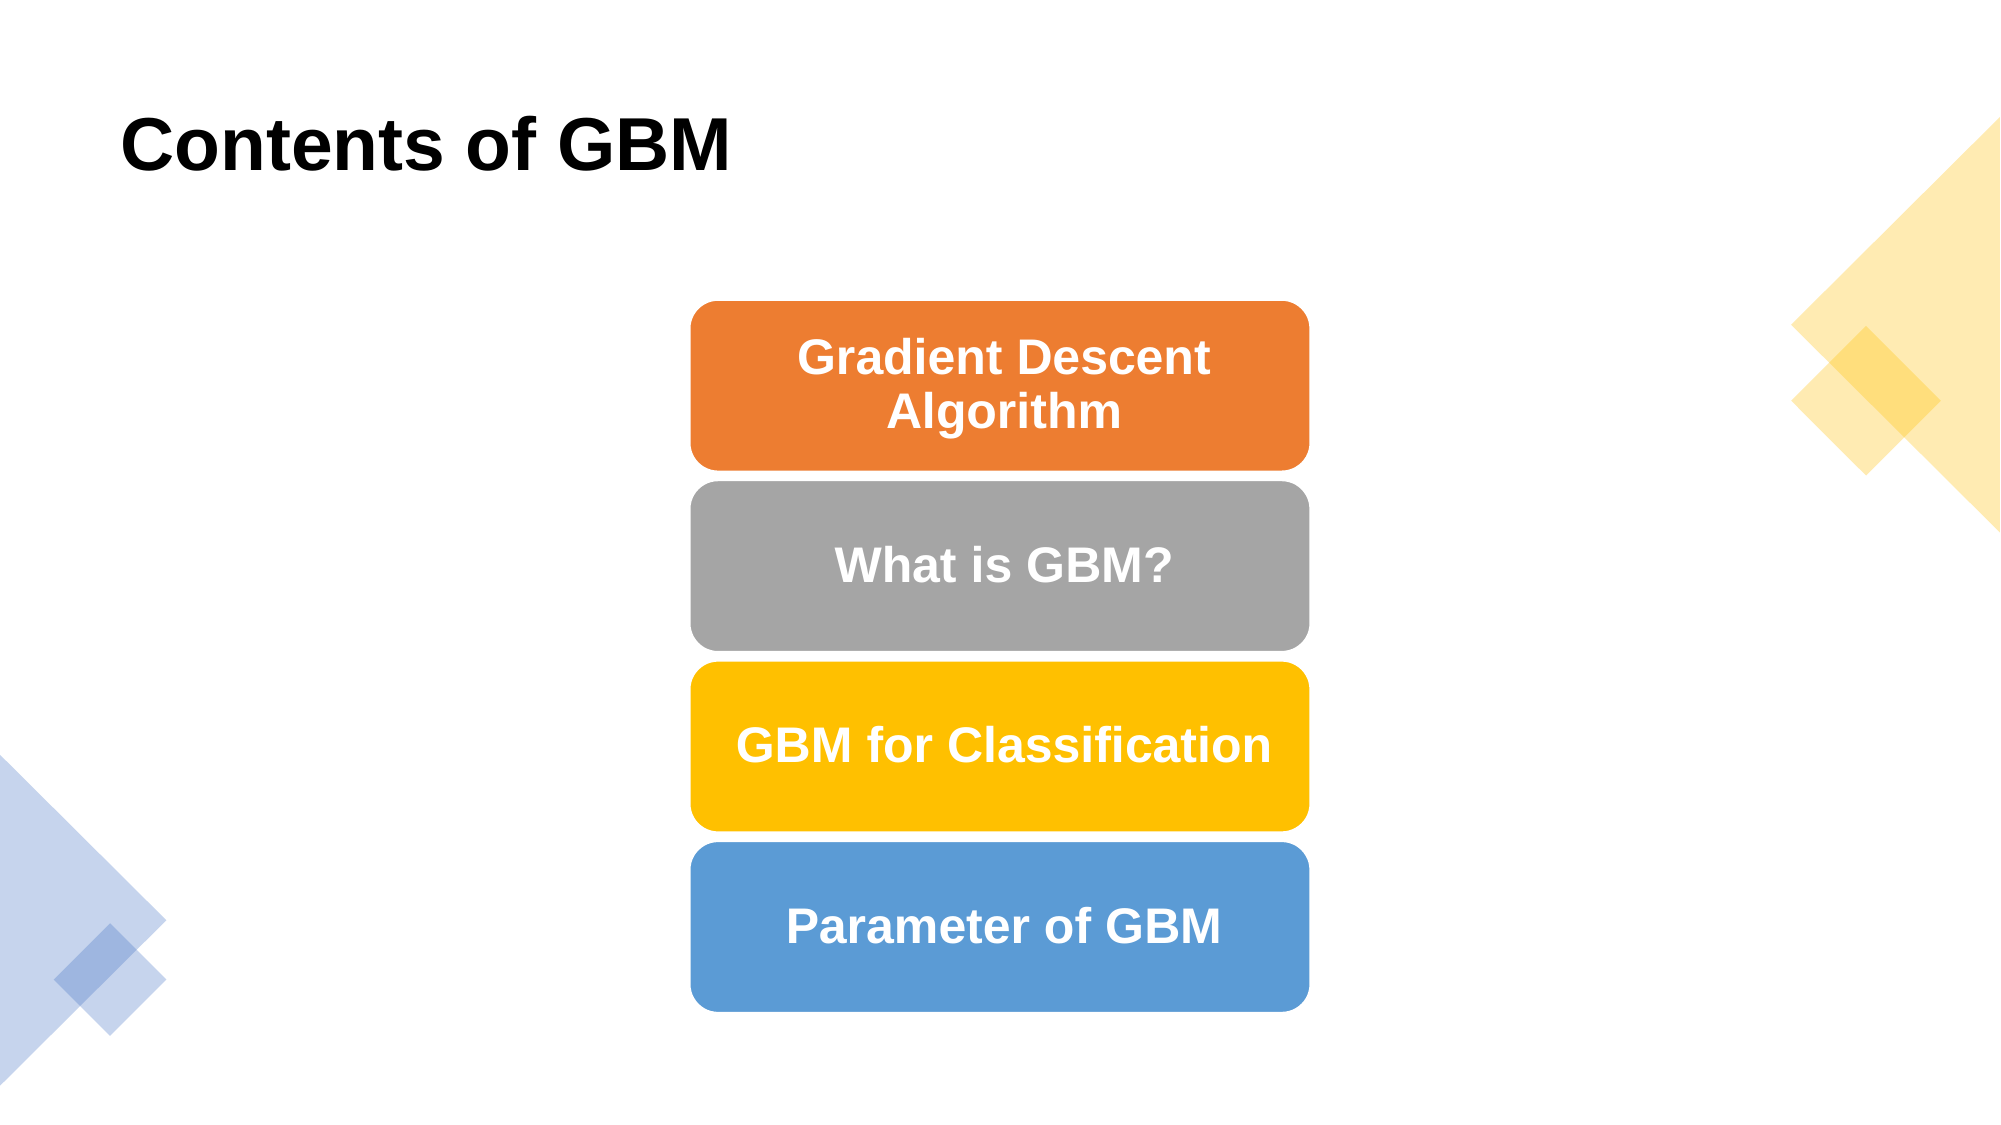

# Contents of GBM

Gradient Descent Algorithm
What is GBM?
GBM for Classification
Parameter of GBM